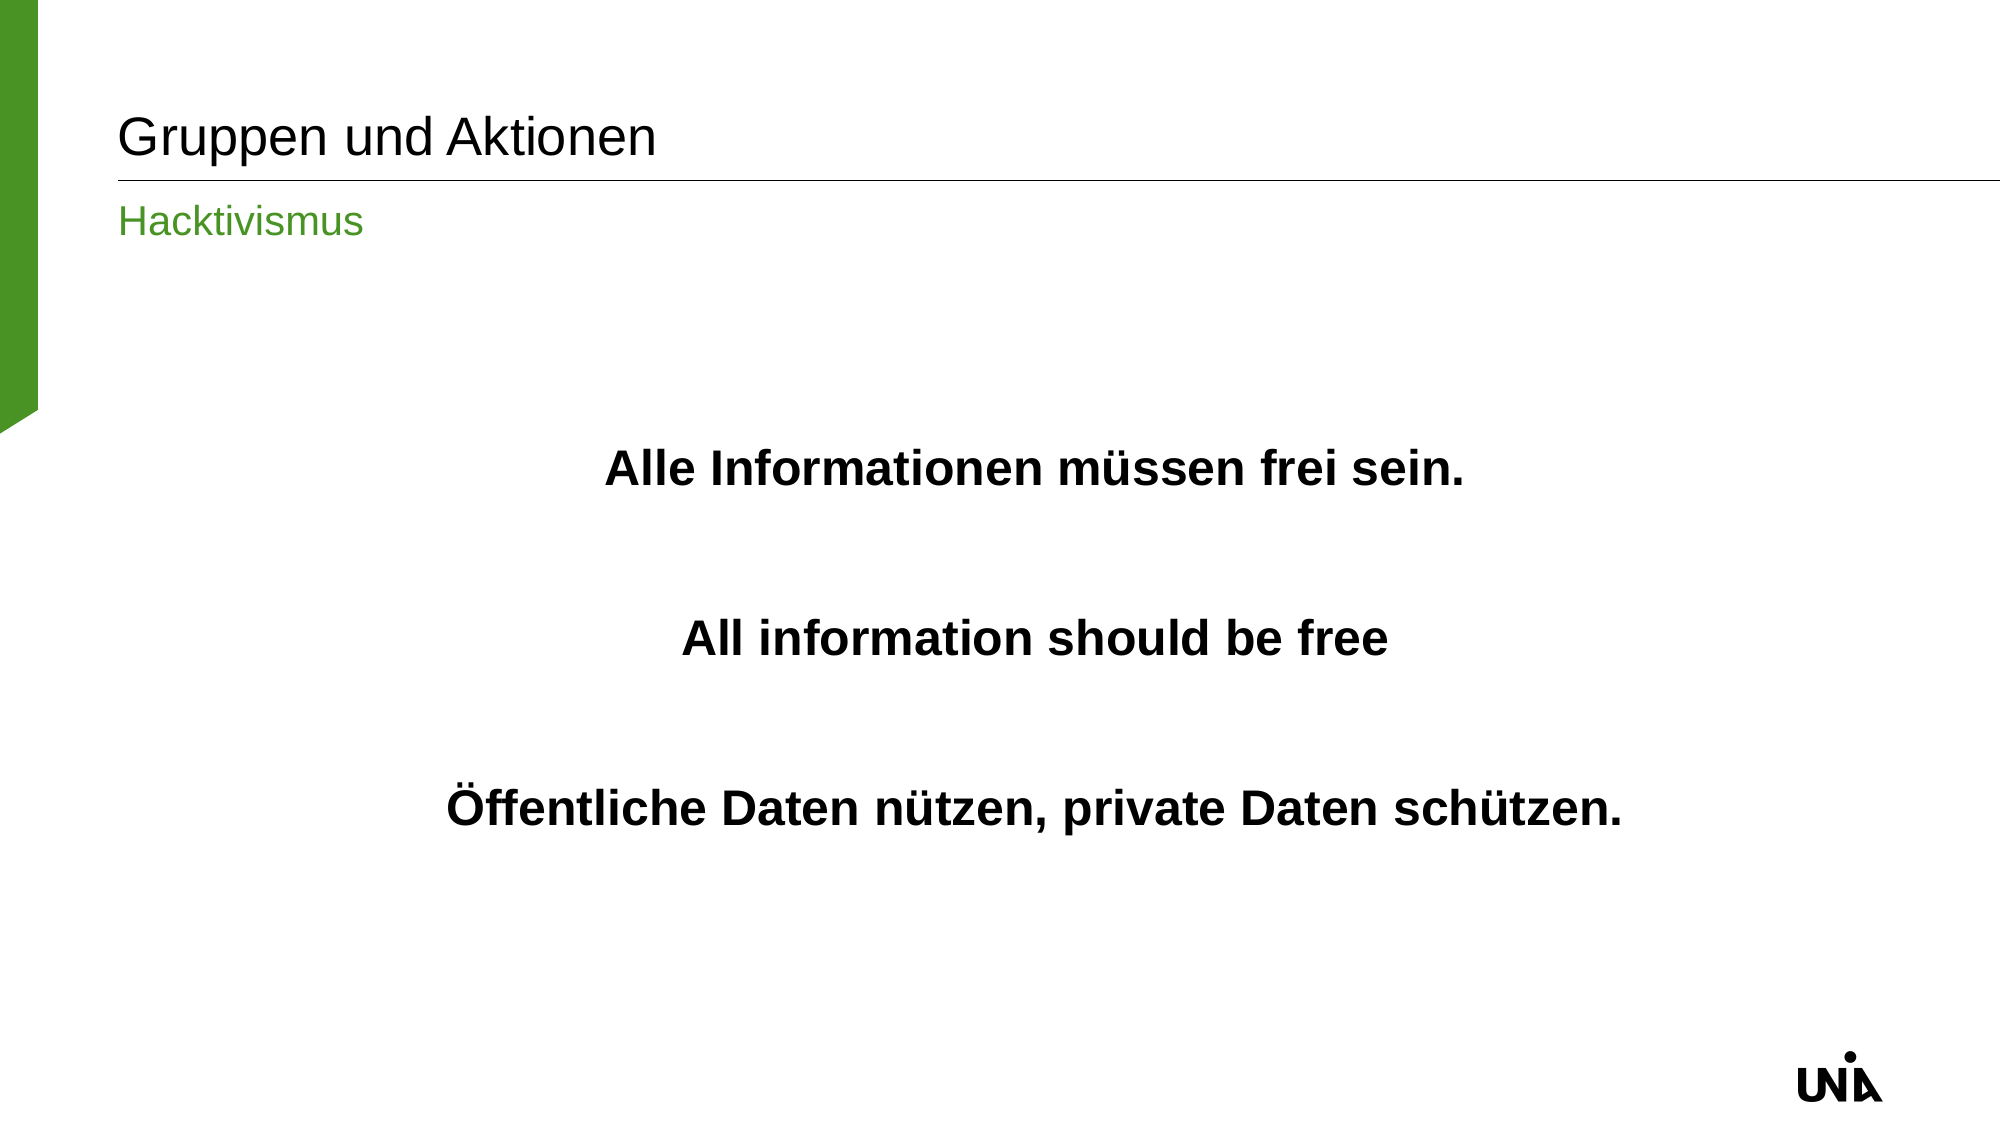

# Gruppen und Aktionen
Hacktivismus

Alle Informationen müssen frei sein.

All information should be free

Öffentliche Daten nützen, private Daten schützen.